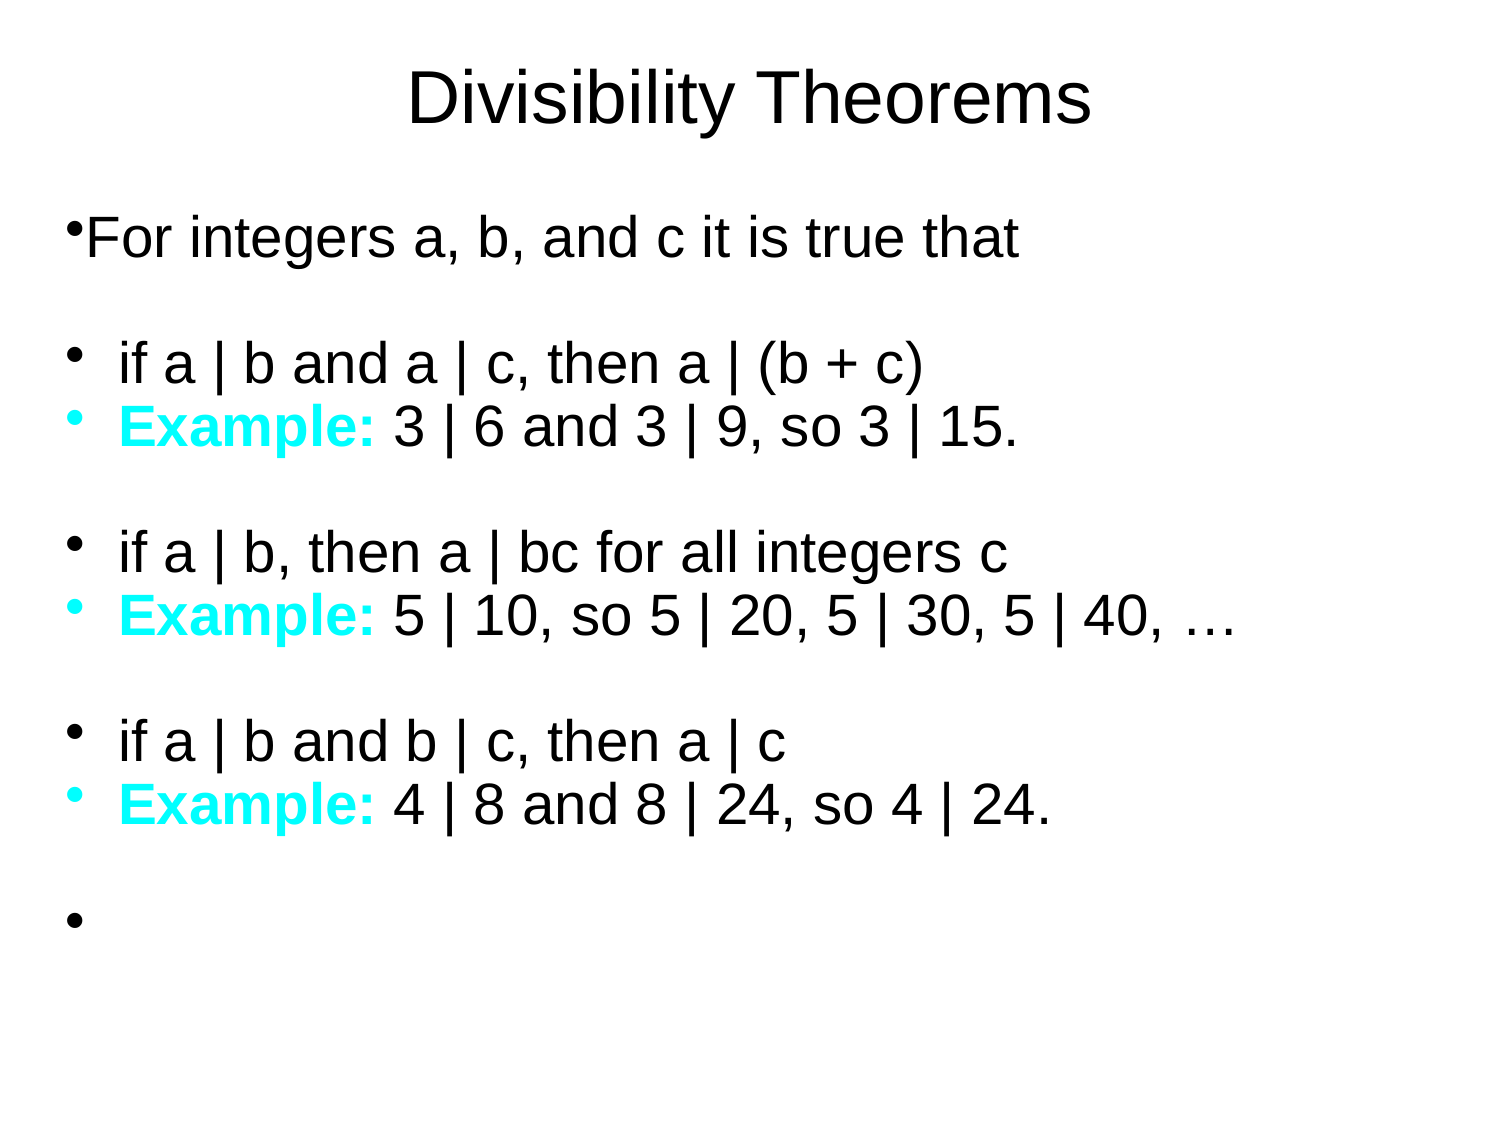

# Divisibility Theorems
For integers a, b, and c it is true that

  if a | b and a | c, then a | (b + c)
  Example: 3 | 6 and 3 | 9, so 3 | 15.

  if a | b, then a | bc for all integers c
  Example: 5 | 10, so 5 | 20, 5 | 30, 5 | 40, …

  if a | b and b | c, then a | c
  Example: 4 | 8 and 8 | 24, so 4 | 24.